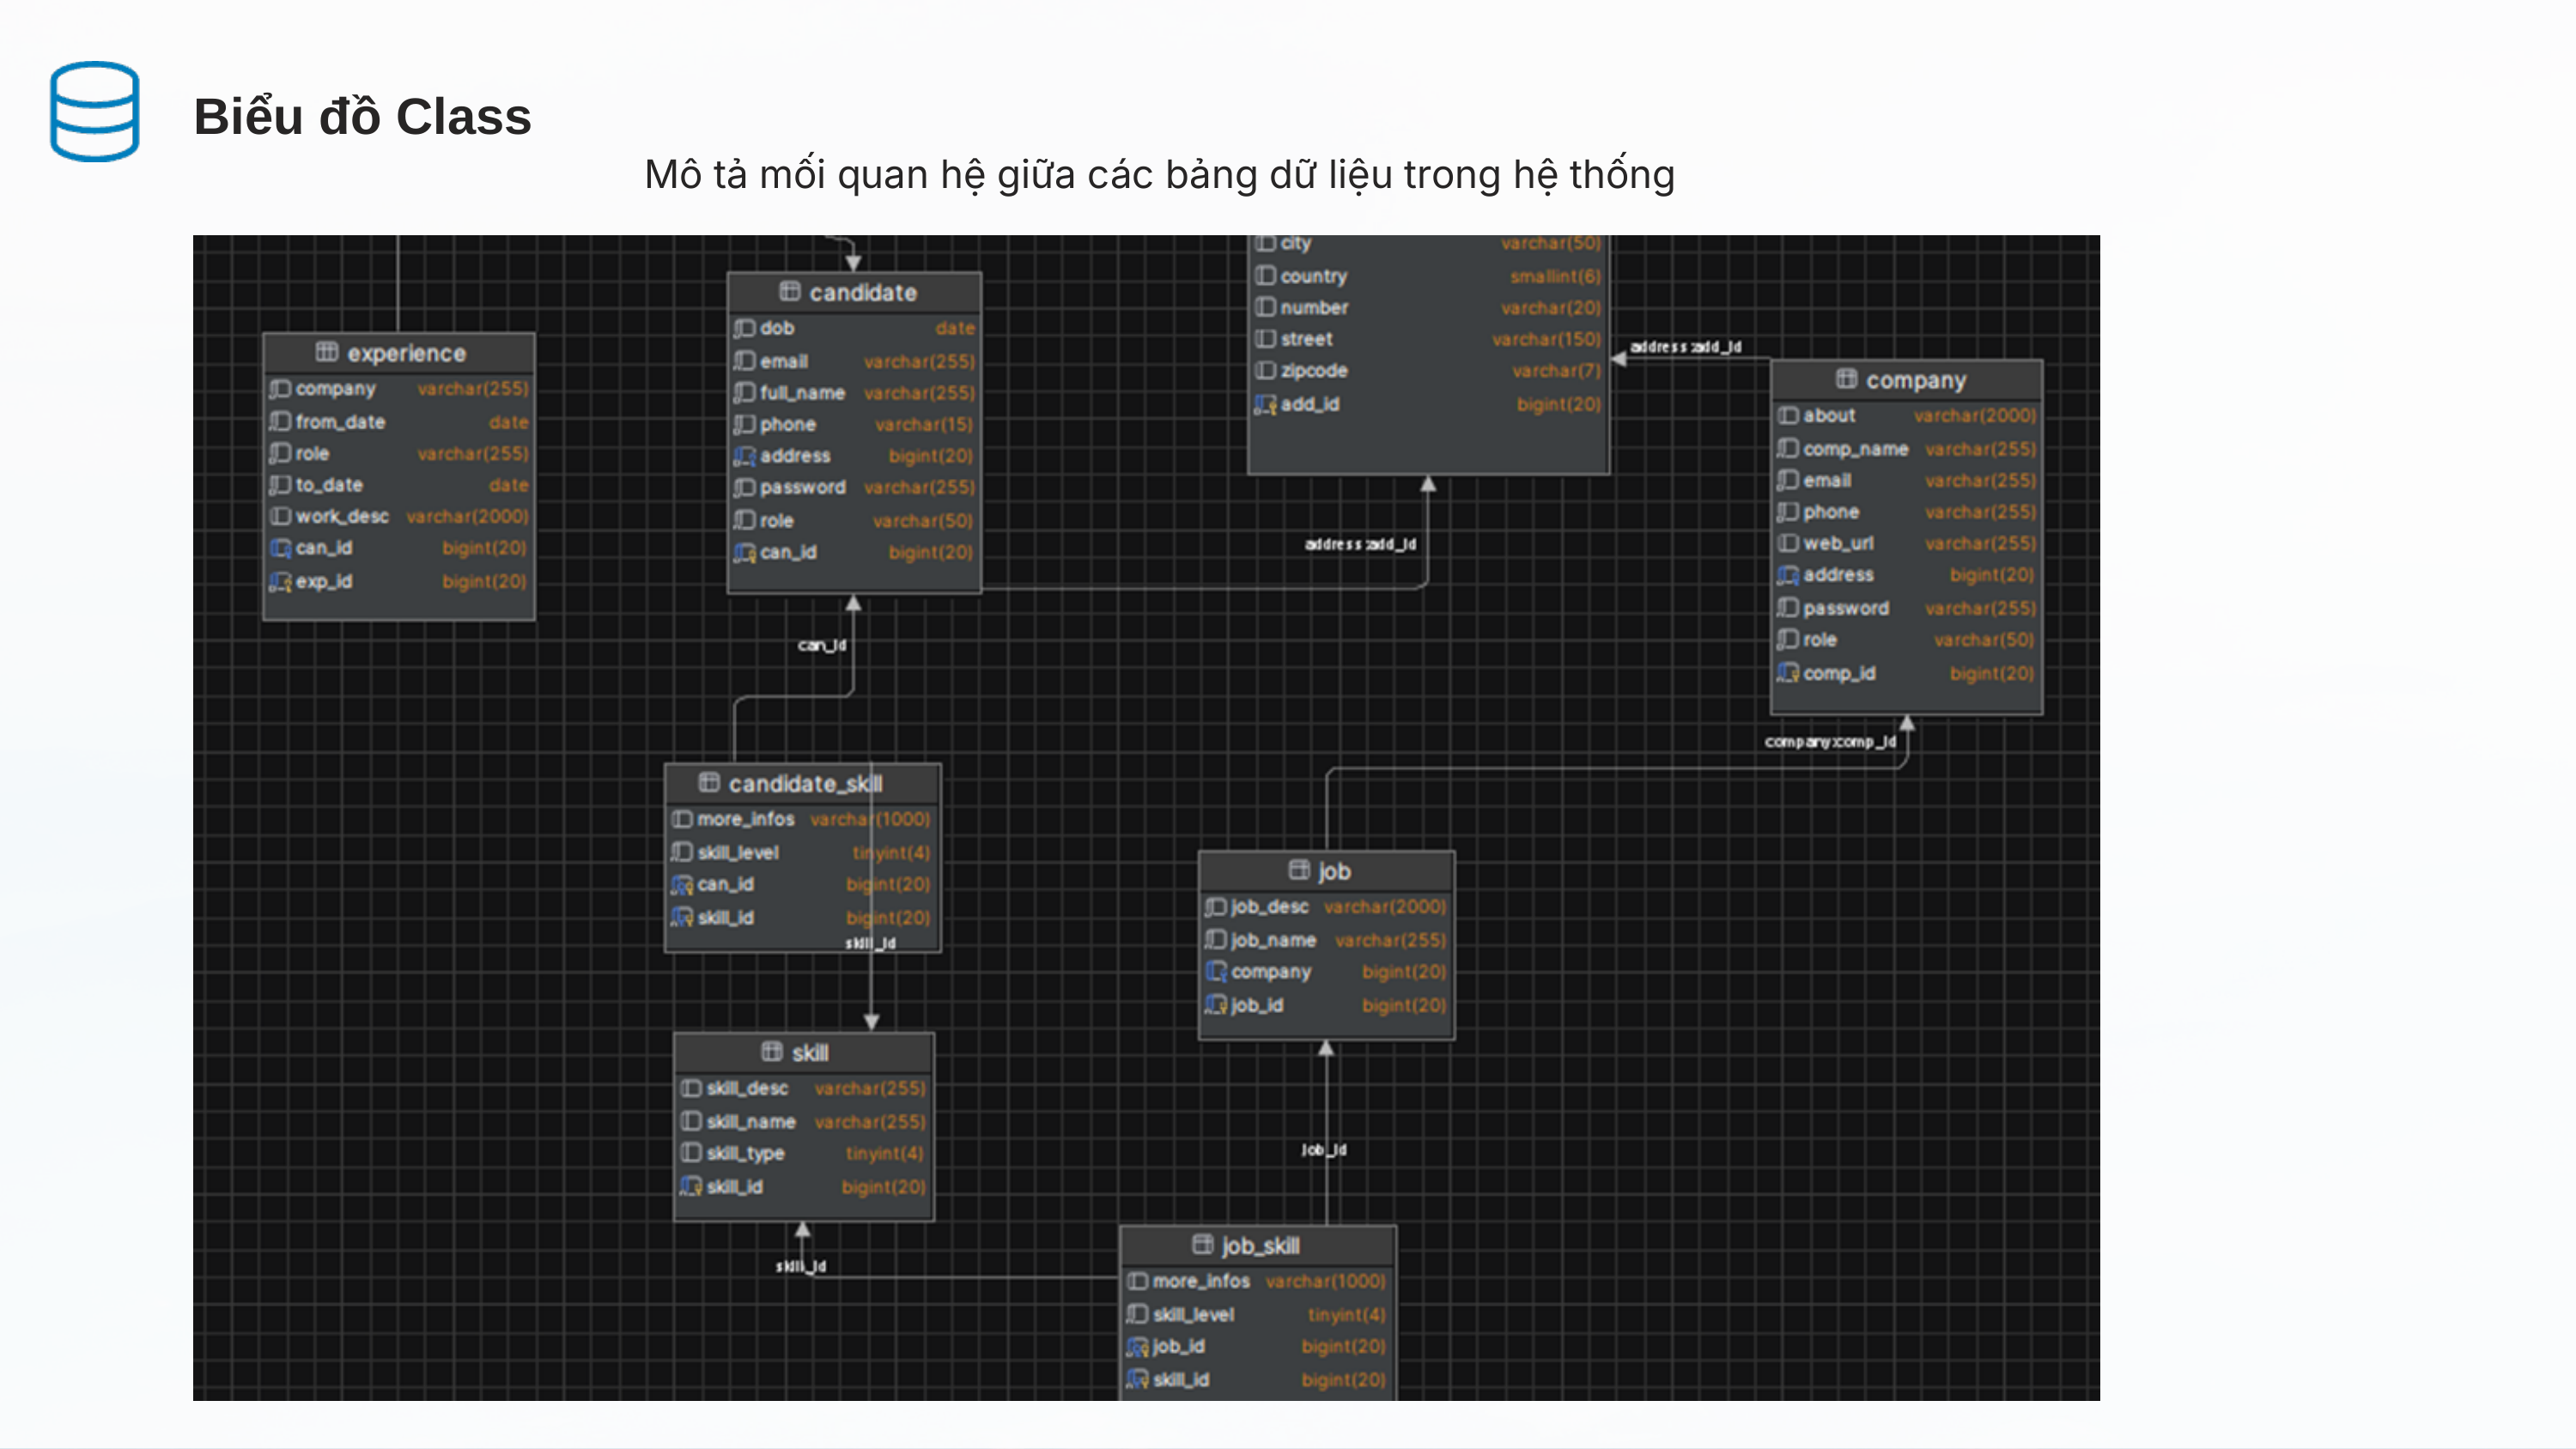

Biểu đồ Class
Mô tả mối quan hệ giữa các bảng dữ liệu trong hệ thống